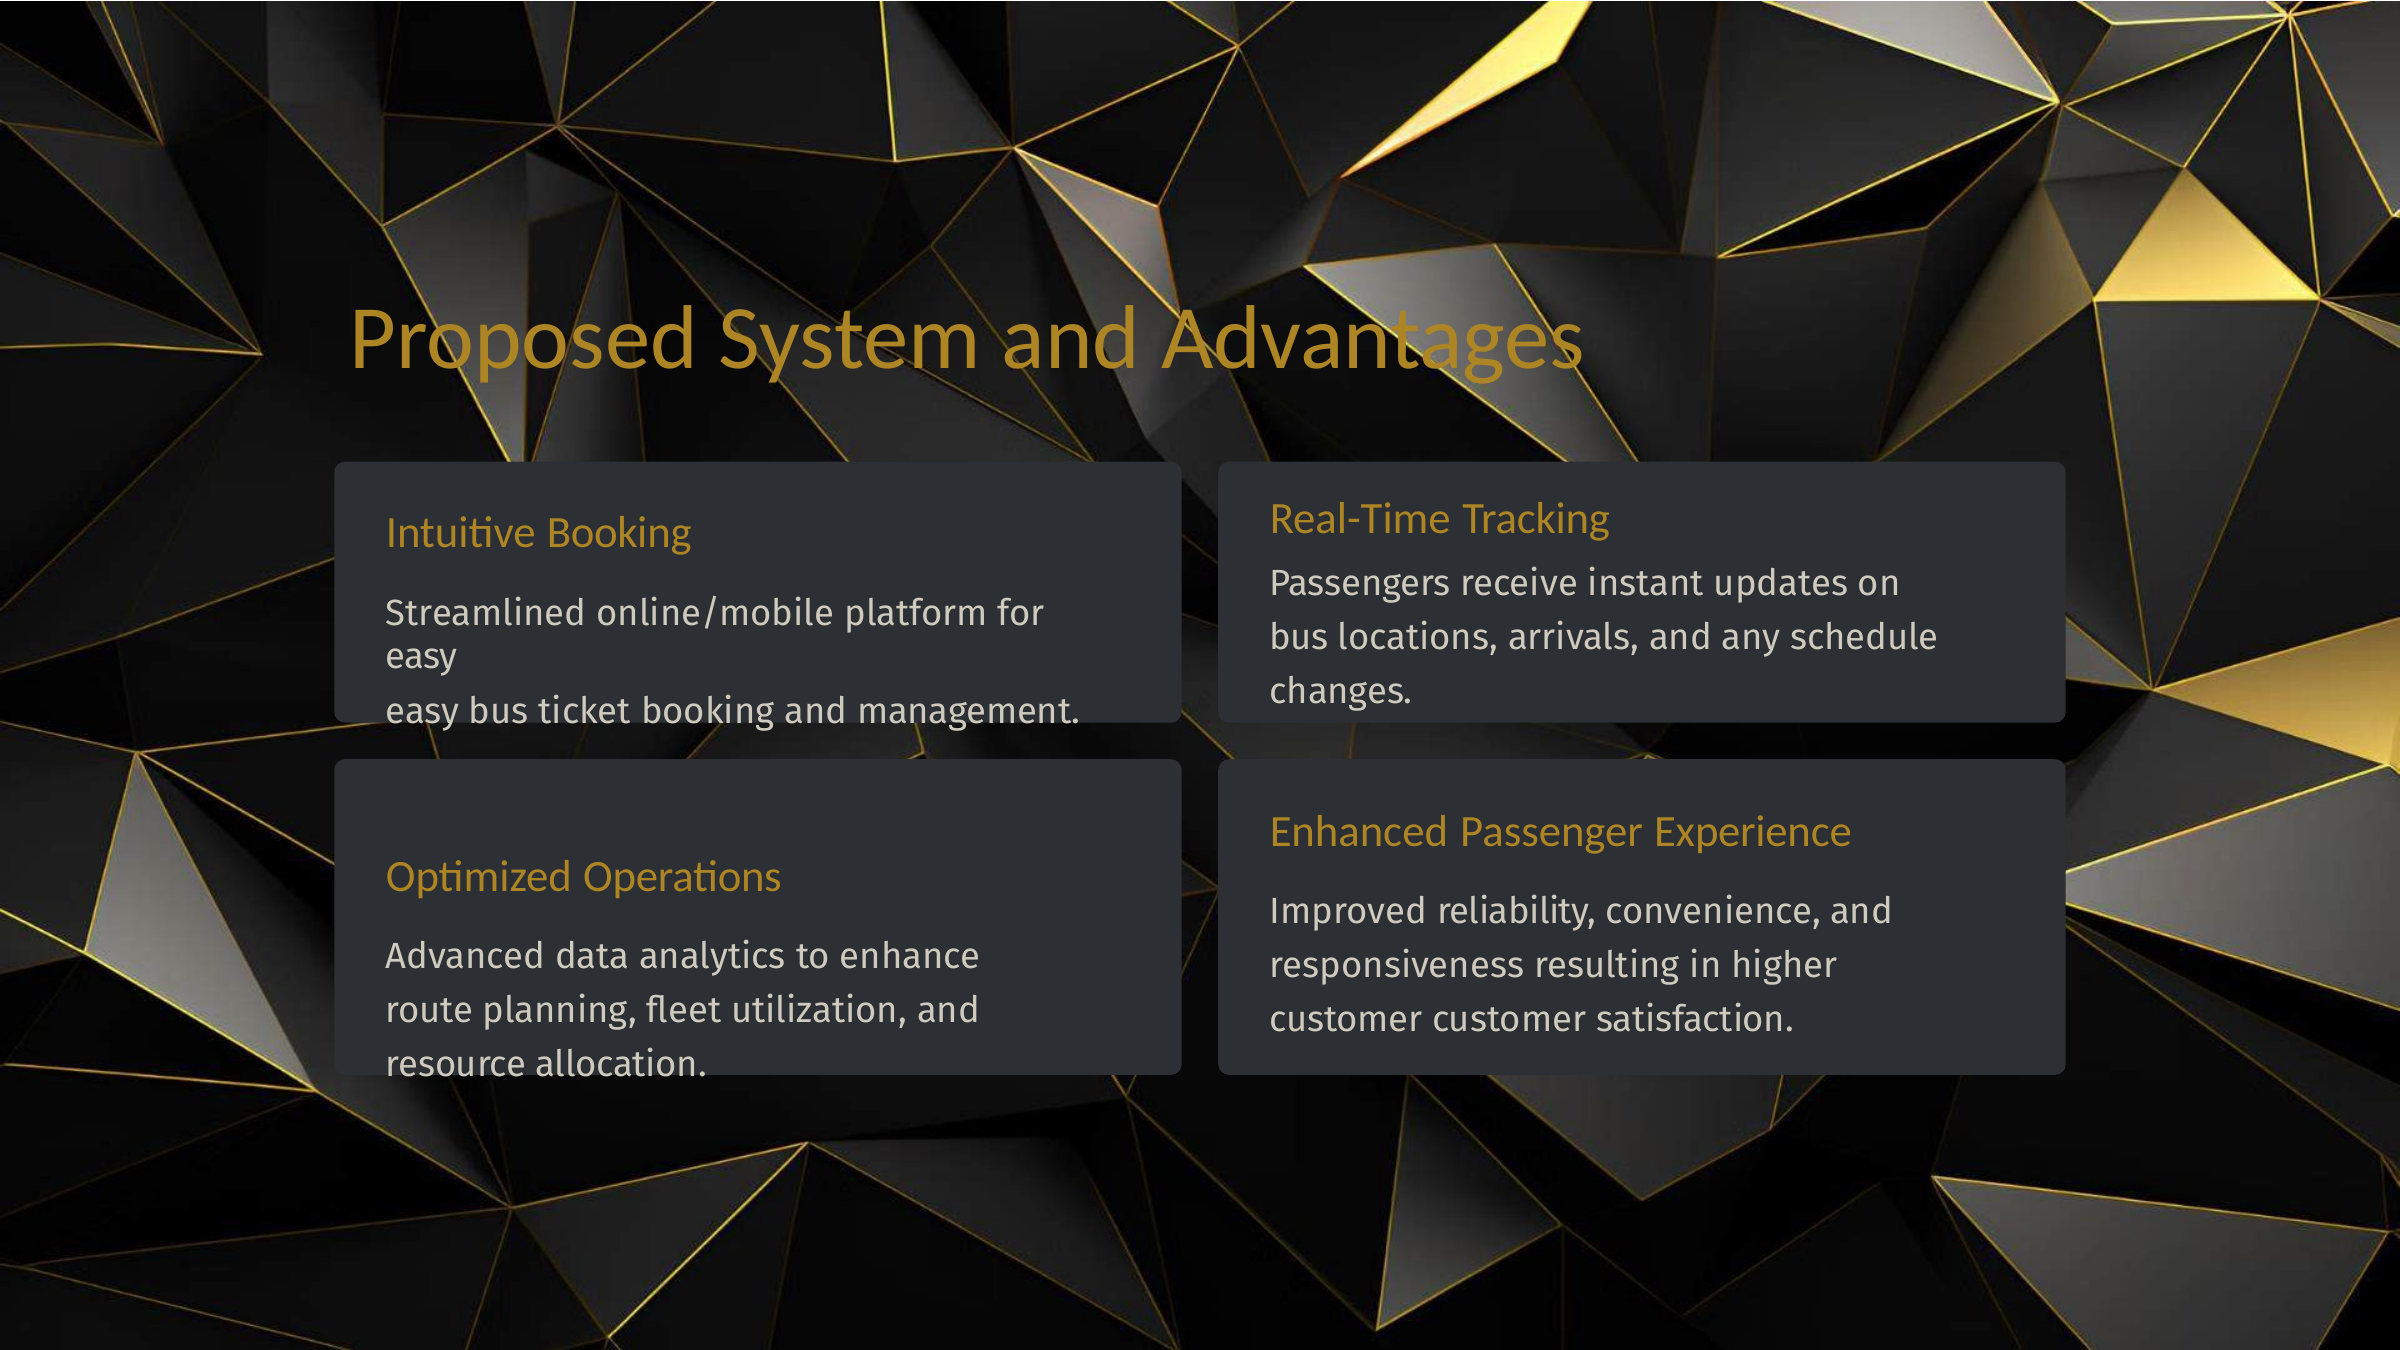

# Proposed System and Advantages

Real-Time Tracking
Passengers receive instant updates on bus locations, arrivals, and any schedule changes.

Enhanced Passenger Experience
Improved reliability, convenience, and responsiveness resulting in higher customer customer satisfaction.
Intuitive Booking
Streamlined online/mobile platform for easy
easy bus ticket booking and management.

Optimized Operations
Advanced data analytics to enhance route planning, fleet utilization, and resource allocation.